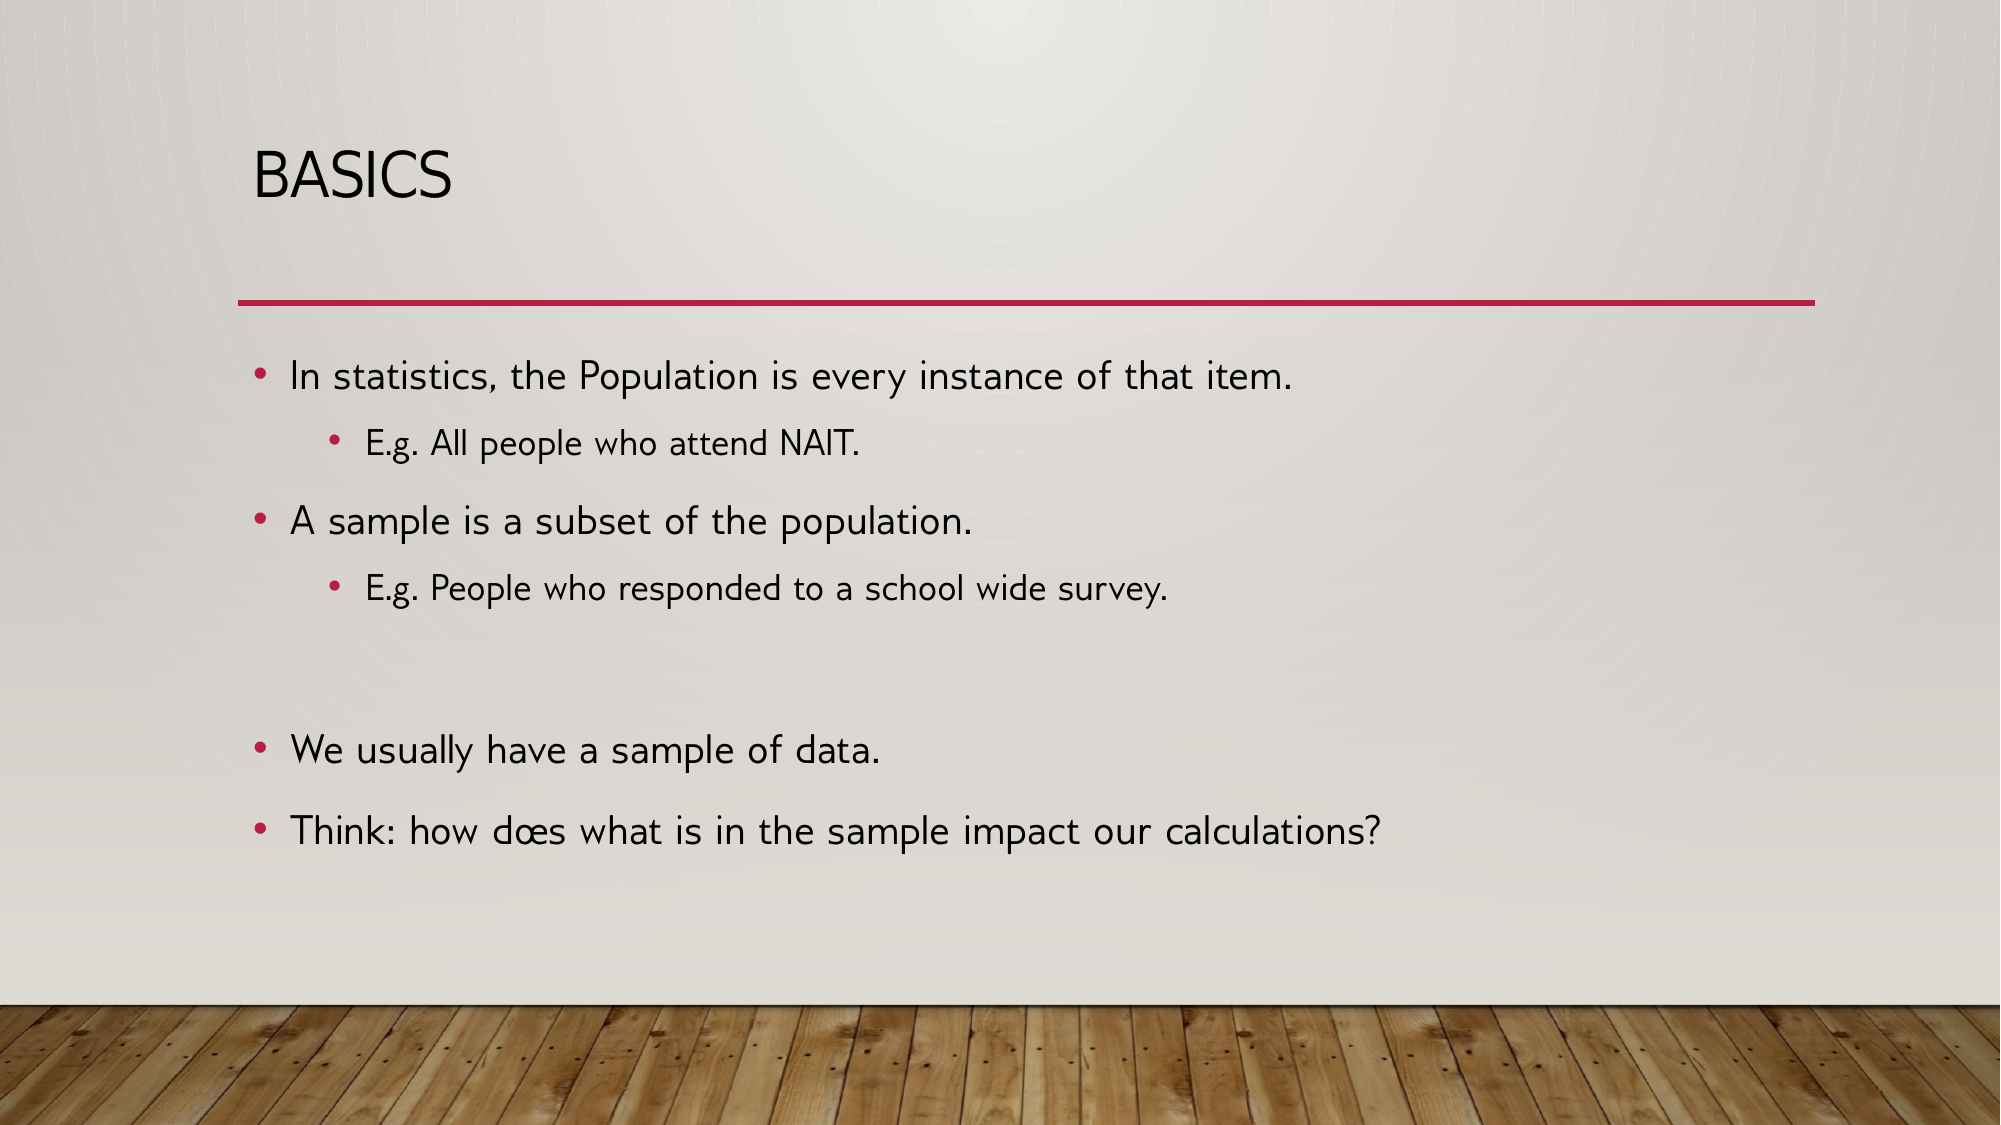

# Basics
In statistics, the Population is every instance of that item.
E.g. All people who attend NAIT.
A sample is a subset of the population.
E.g. People who responded to a school wide survey.

We usually have a sample of data.
Think: how does what is in the sample impact our calculations?